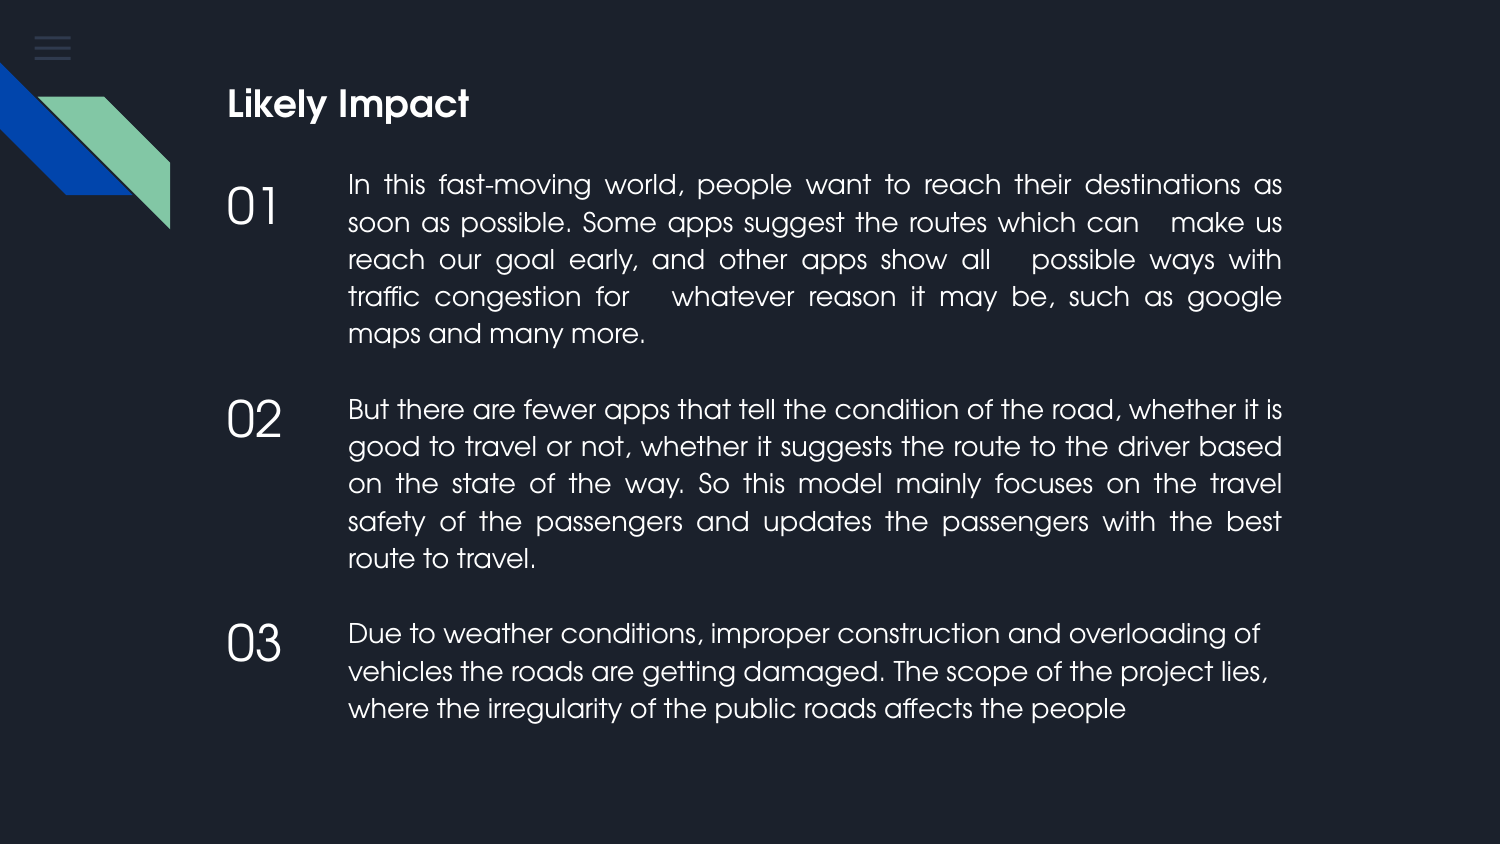

# Likely Impact
In this fast-moving world, people want to reach their destinations as soon as possible. Some apps suggest the routes which can   make us reach our goal early, and other apps show all   possible ways with traffic congestion for   whatever reason it may be, such as google maps and many more.

01

But there are fewer apps that tell the condition of the road, whether it is good to travel or not, whether it suggests the route to the driver based on the state of the way. So this model mainly focuses on the travel safety of the passengers and updates the passengers with the best route to travel.

02

Due to weather conditions, improper construction and overloading of vehicles the roads are getting damaged. The scope of the project lies, where the irregularity of the public roads affects the people
03